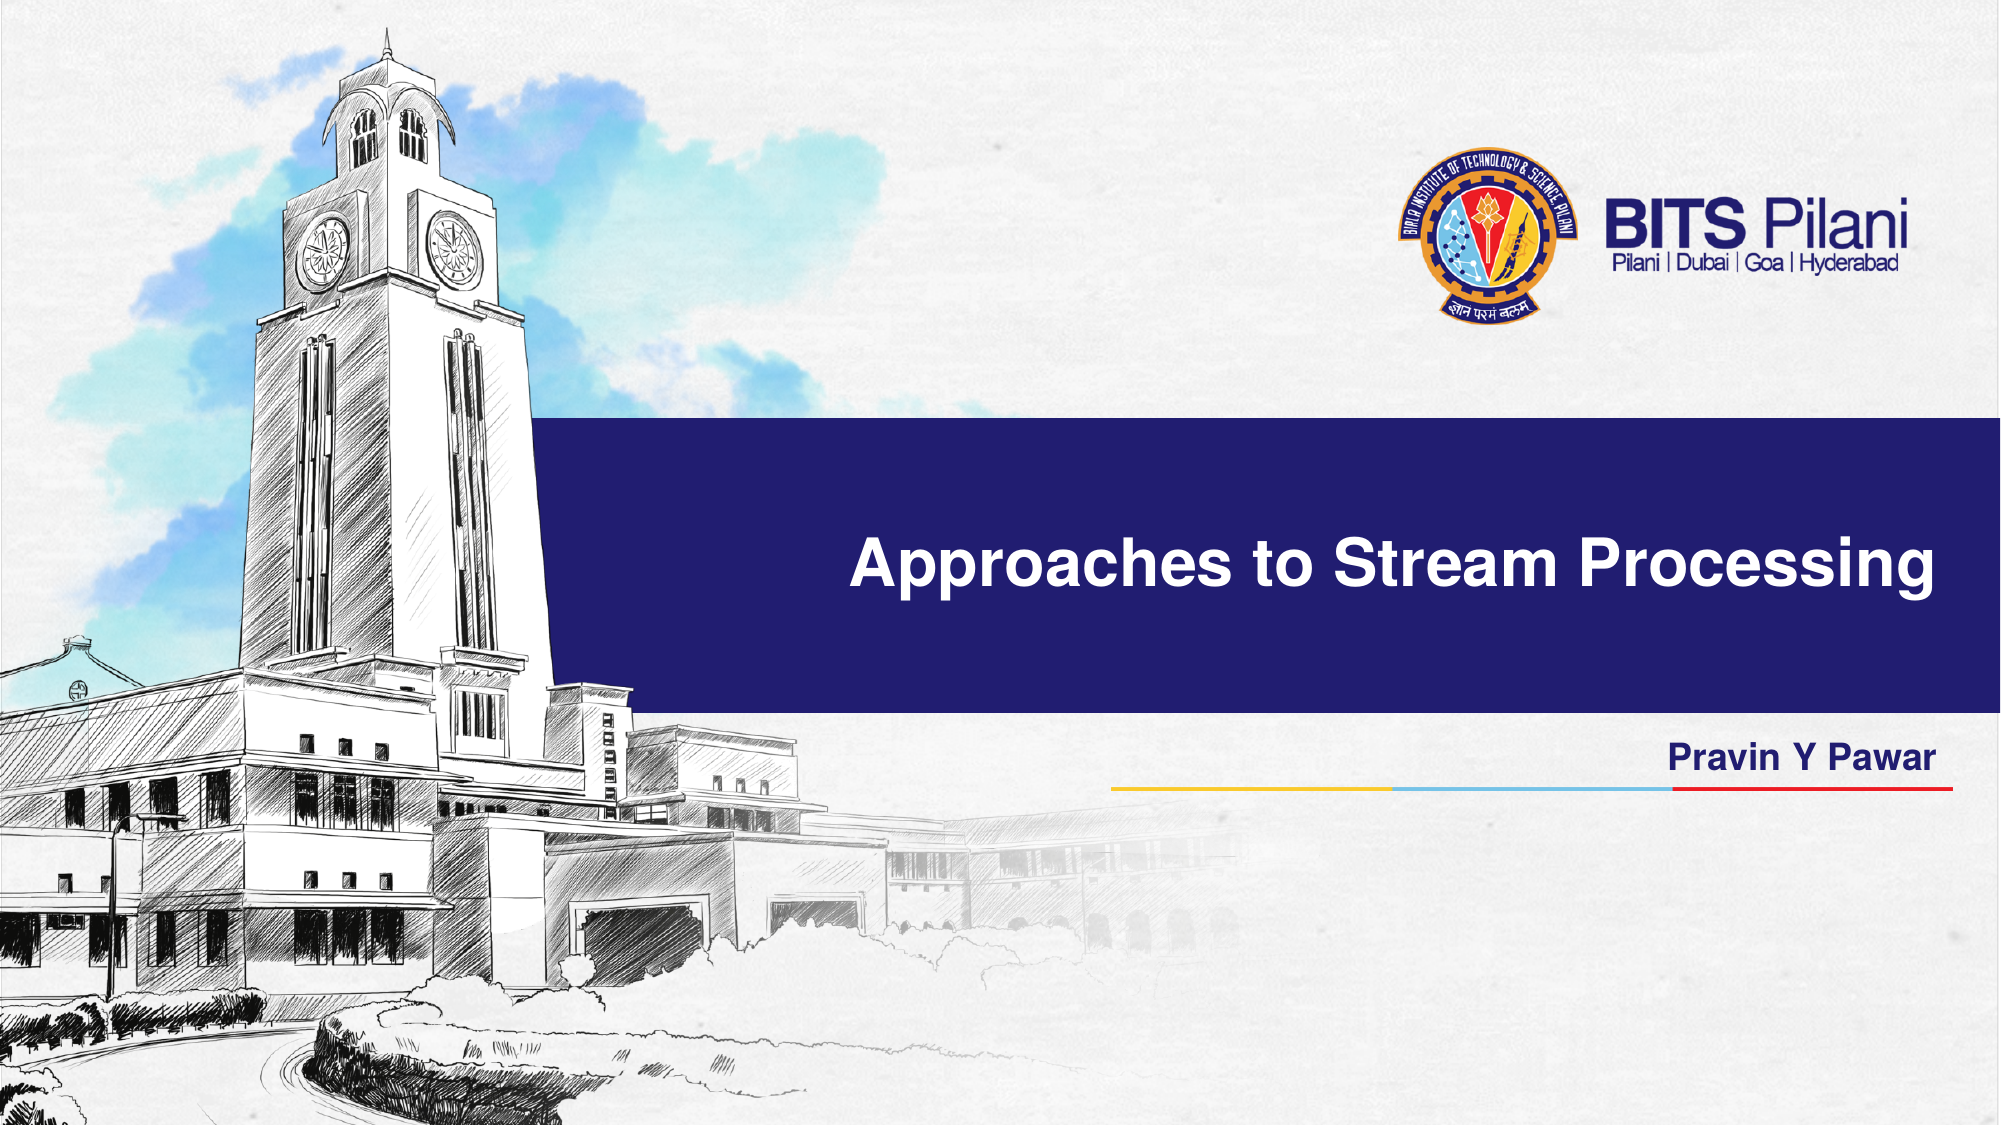

# Approaches to Stream Processing
Pravin Y Pawar